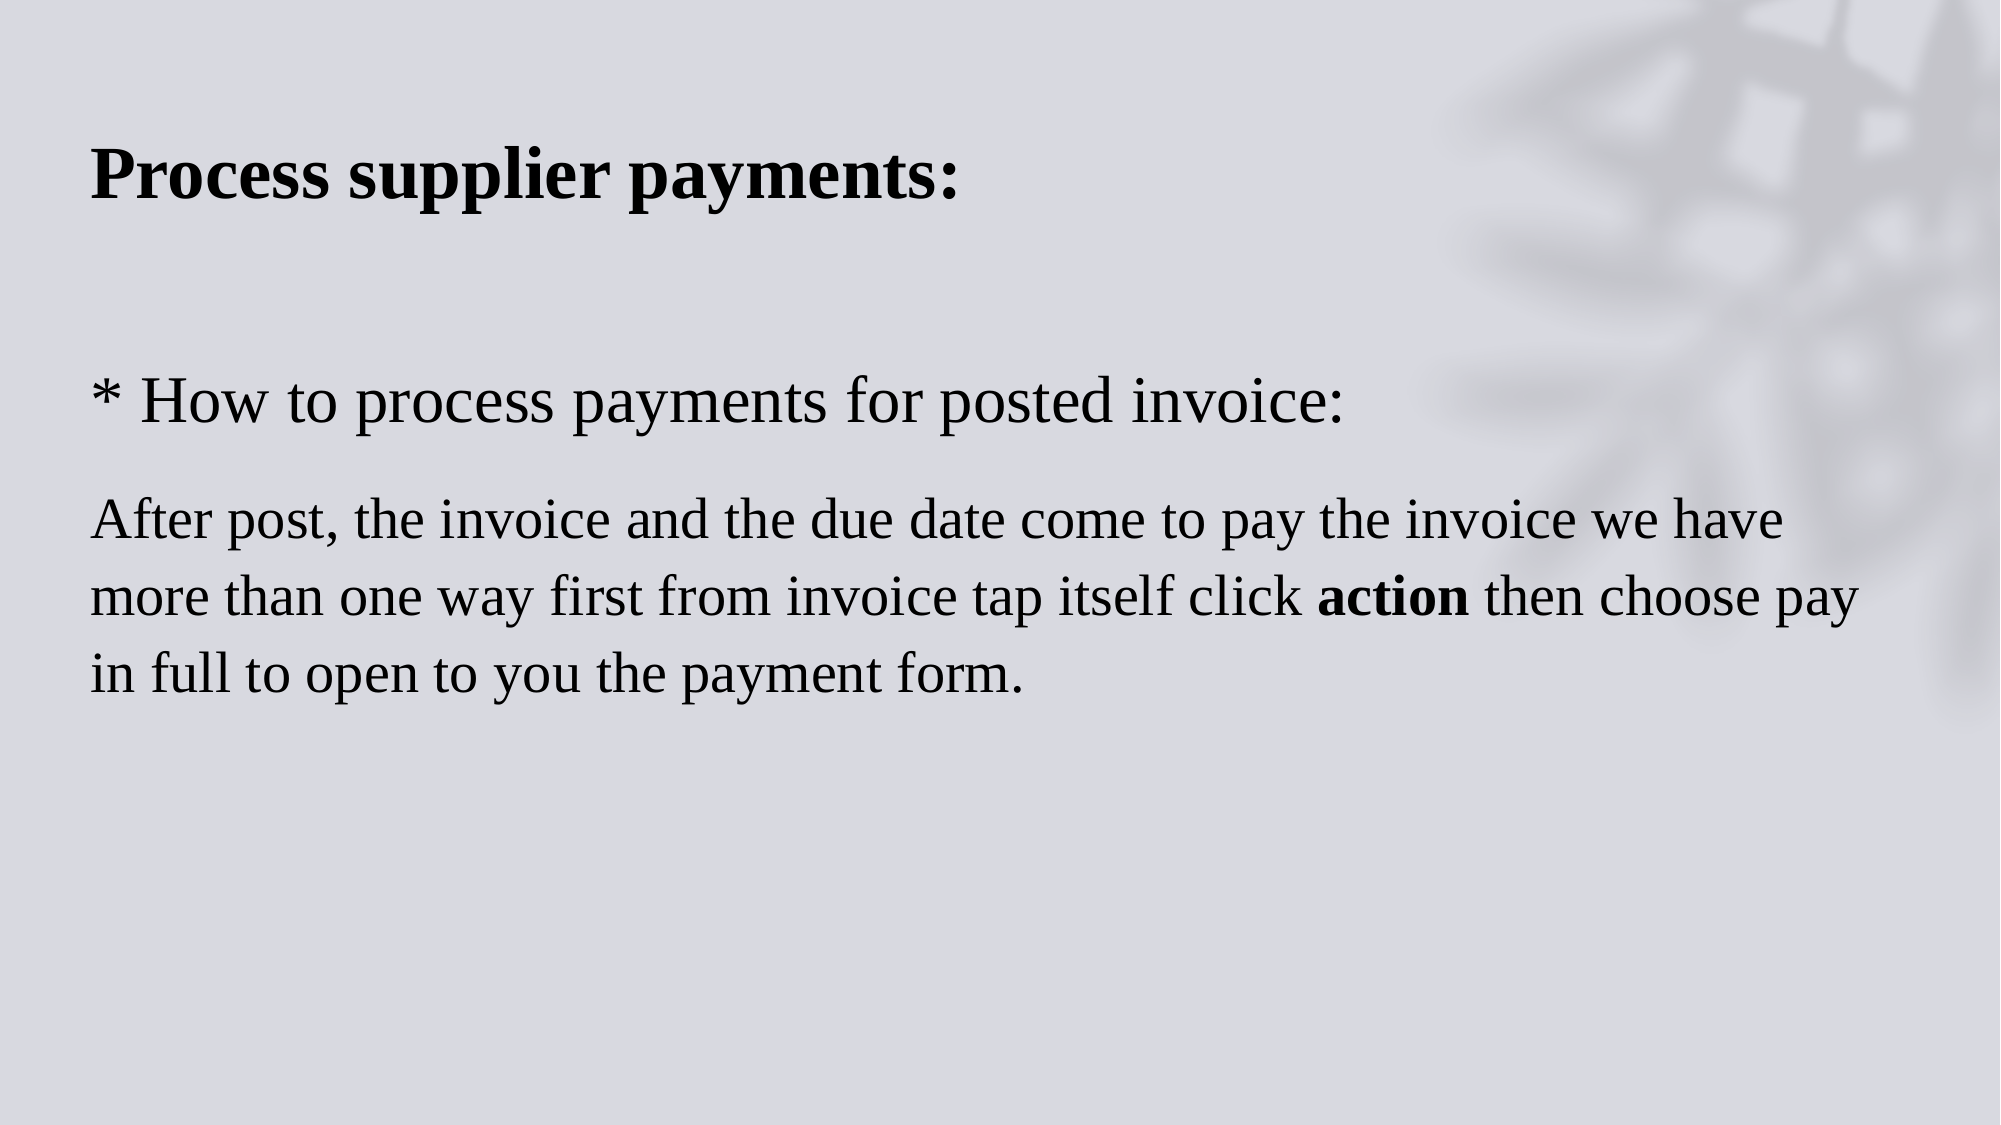

# Process supplier payments:
* How to process payments for posted invoice:
After post, the invoice and the due date come to pay the invoice we have more than one way first from invoice tap itself click action then choose pay in full to open to you the payment form.